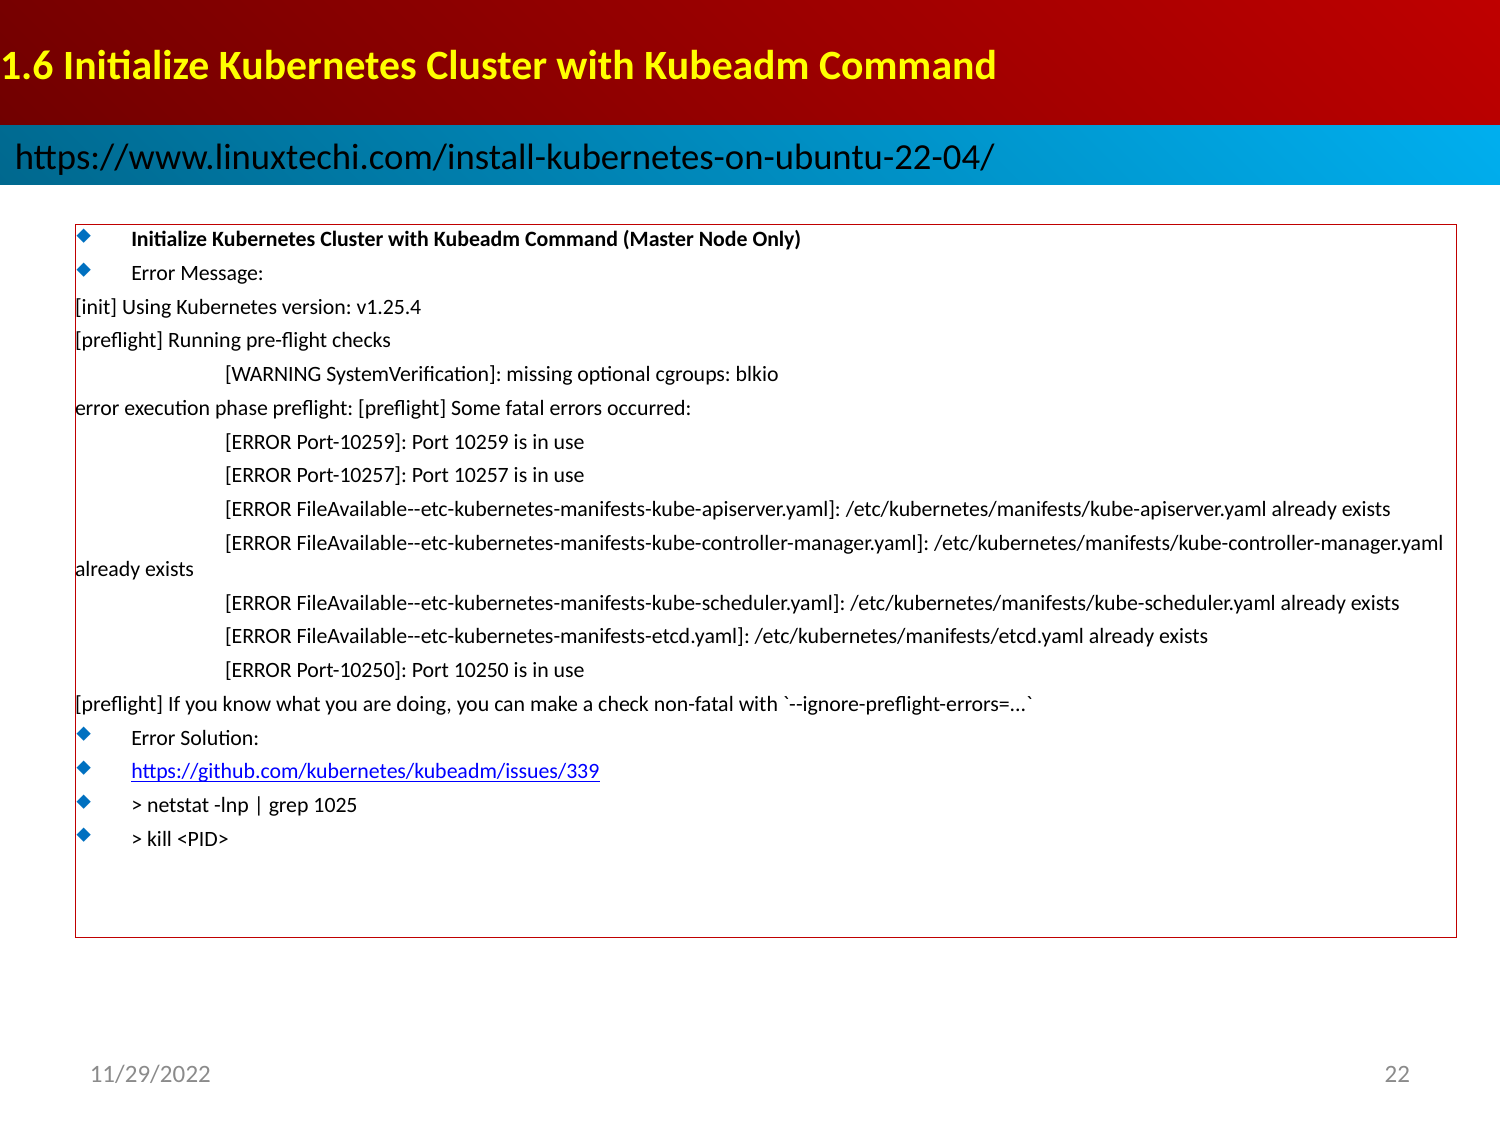

# 1.6 Initialize Kubernetes Cluster with Kubeadm Command
https://www.linuxtechi.com/install-kubernetes-on-ubuntu-22-04/
Initialize Kubernetes Cluster with Kubeadm Command (Master Node Only)
Error Message:
[init] Using Kubernetes version: v1.25.4
[preflight] Running pre-flight checks
	[WARNING SystemVerification]: missing optional cgroups: blkio
error execution phase preflight: [preflight] Some fatal errors occurred:
	[ERROR Port-10259]: Port 10259 is in use
	[ERROR Port-10257]: Port 10257 is in use
	[ERROR FileAvailable--etc-kubernetes-manifests-kube-apiserver.yaml]: /etc/kubernetes/manifests/kube-apiserver.yaml already exists
	[ERROR FileAvailable--etc-kubernetes-manifests-kube-controller-manager.yaml]: /etc/kubernetes/manifests/kube-controller-manager.yaml already exists
	[ERROR FileAvailable--etc-kubernetes-manifests-kube-scheduler.yaml]: /etc/kubernetes/manifests/kube-scheduler.yaml already exists
	[ERROR FileAvailable--etc-kubernetes-manifests-etcd.yaml]: /etc/kubernetes/manifests/etcd.yaml already exists
	[ERROR Port-10250]: Port 10250 is in use
[preflight] If you know what you are doing, you can make a check non-fatal with `--ignore-preflight-errors=...`
Error Solution:
https://github.com/kubernetes/kubeadm/issues/339
> netstat -lnp | grep 1025
> kill <PID>
11/29/2022
22